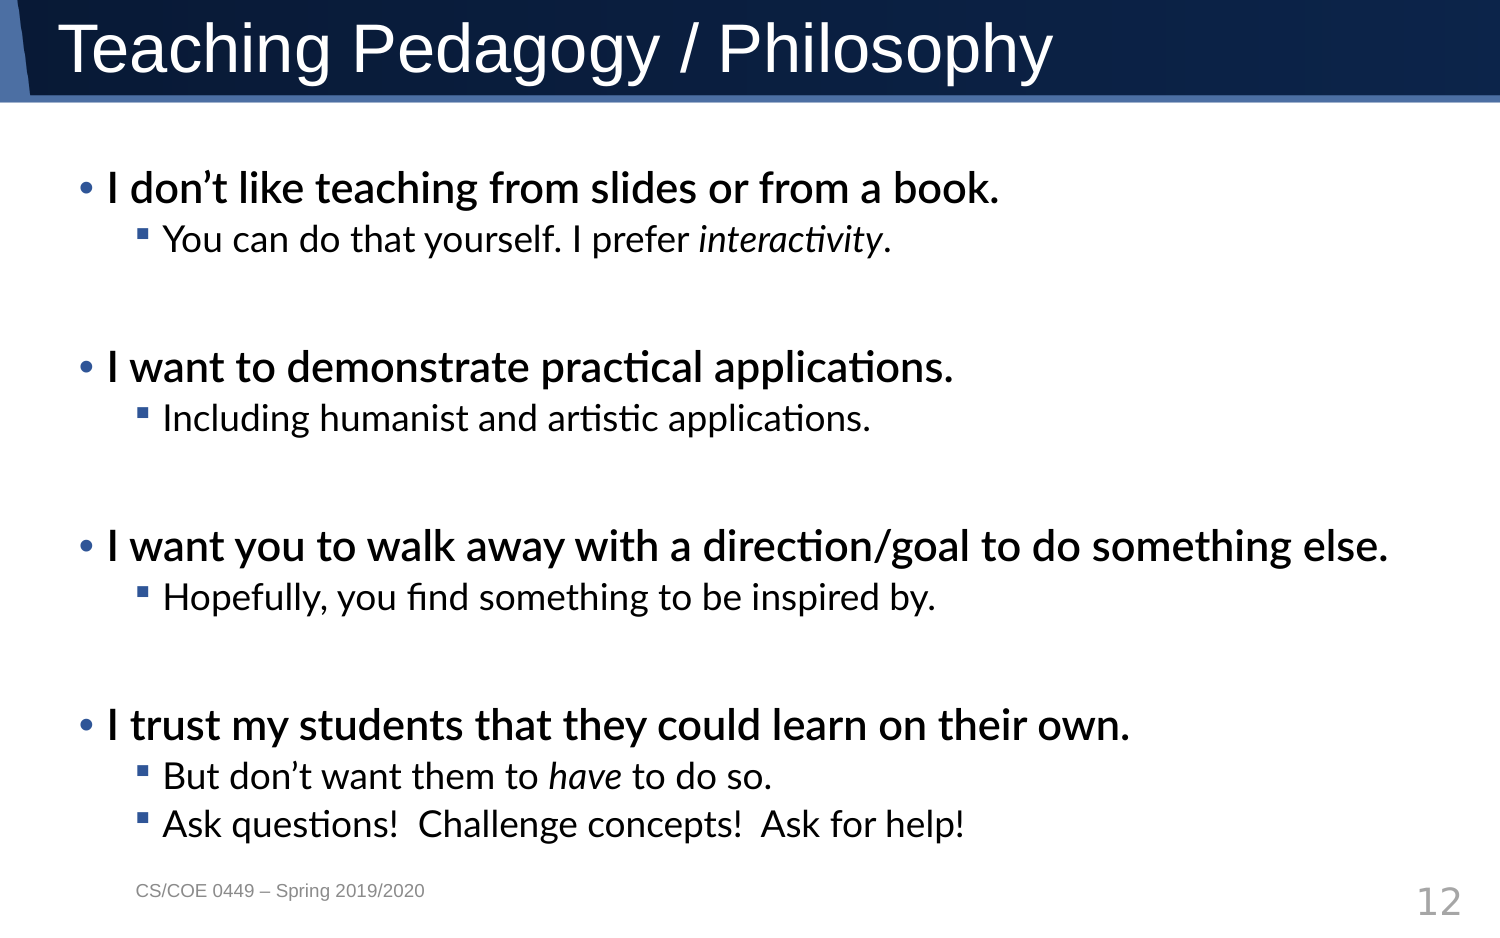

# Teaching Pedagogy / Philosophy
I don’t like teaching from slides or from a book.
You can do that yourself. I prefer interactivity.

I want to demonstrate practical applications.
Including humanist and artistic applications.

I want you to walk away with a direction/goal to do something else.
Hopefully, you find something to be inspired by.

I trust my students that they could learn on their own.
But don’t want them to have to do so.
Ask questions!  Challenge concepts!  Ask for help!
CS/COE 0449 – Spring 2019/2020
12